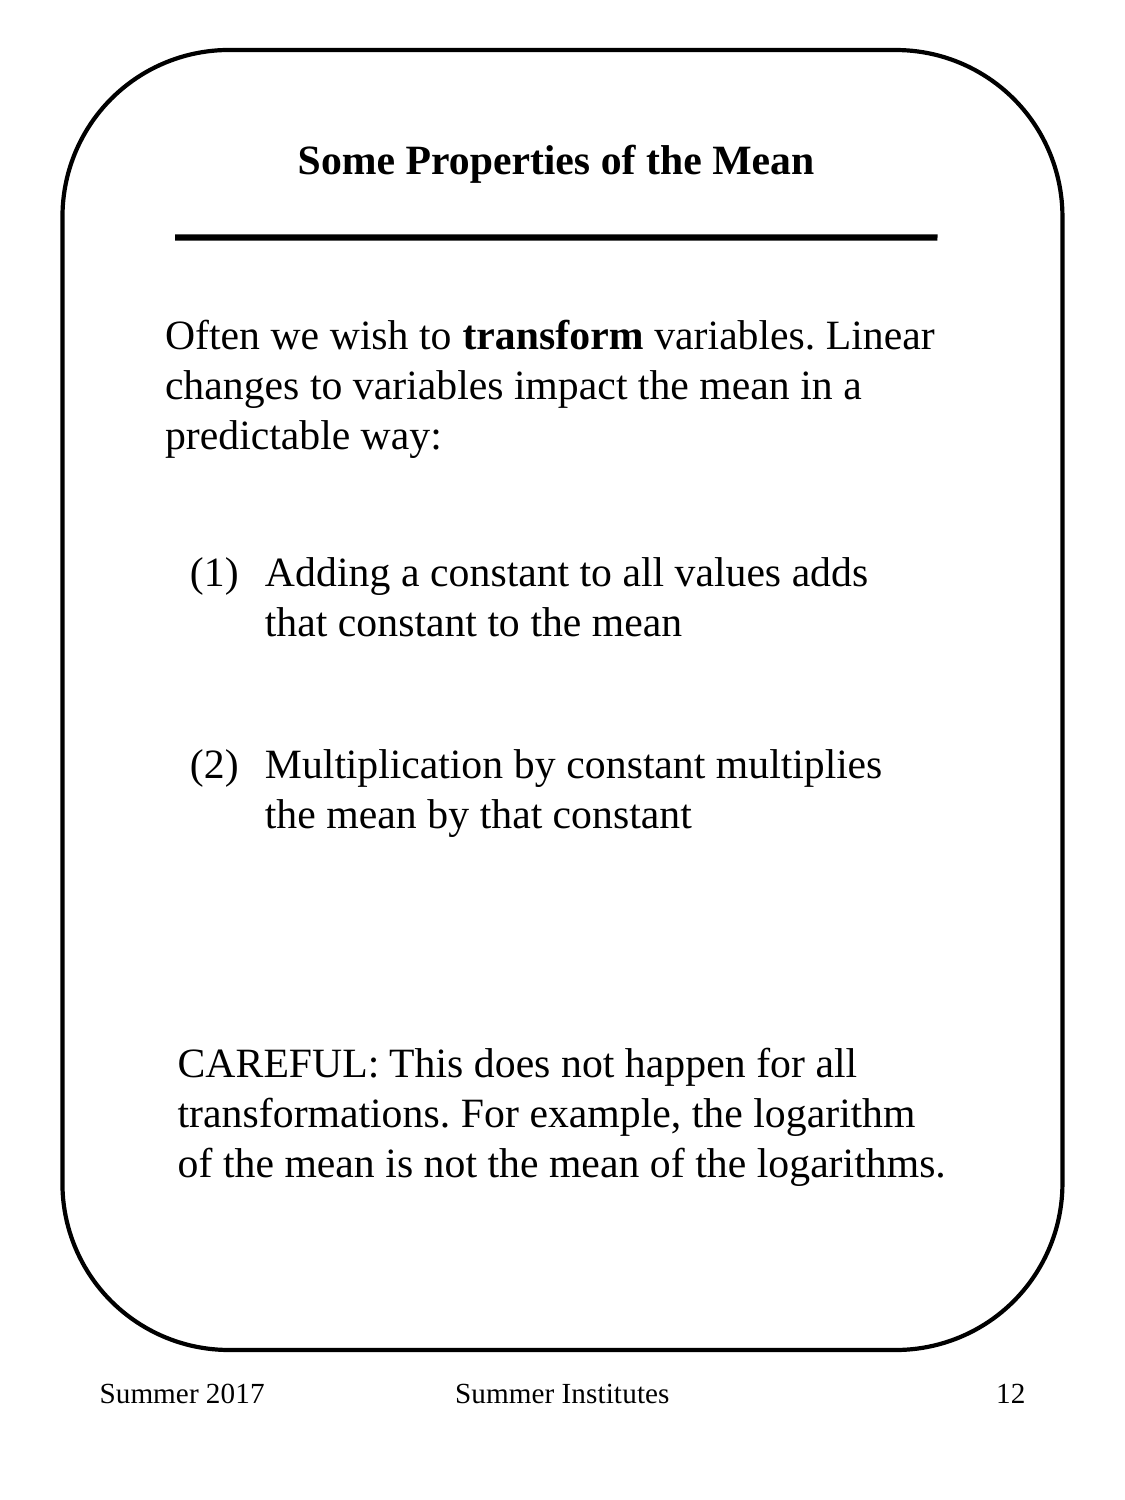

Some Properties of the Mean

Often we wish to transform variables. Linear changes to variables impact the mean in a predictable way:
Adding a constant to all values adds that constant to the mean

Multiplication by constant multiplies the mean by that constant

CAREFUL: This does not happen for all transformations. For example, the logarithm of the mean is not the mean of the logarithms.
Summer 2017
Summer Institutes
12